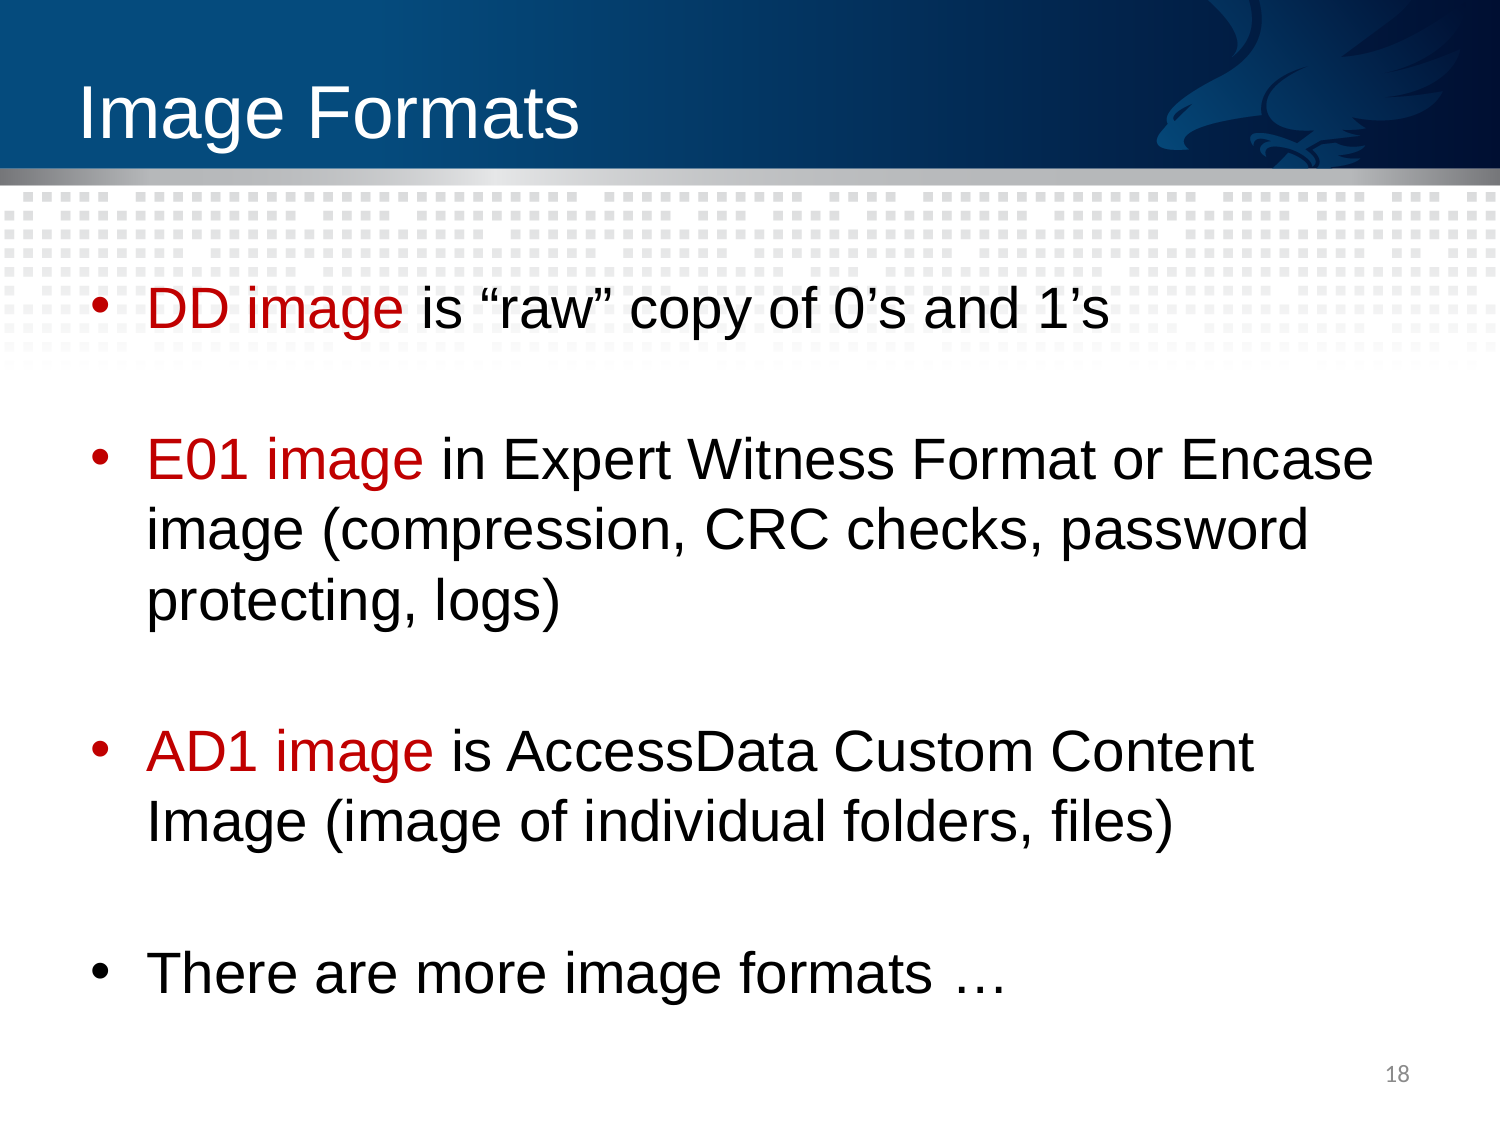

# Image Formats
DD image is “raw” copy of 0’s and 1’s
E01 image in Expert Witness Format or Encase image (compression, CRC checks, password protecting, logs)
AD1 image is AccessData Custom Content Image (image of individual folders, files)
There are more image formats …
18